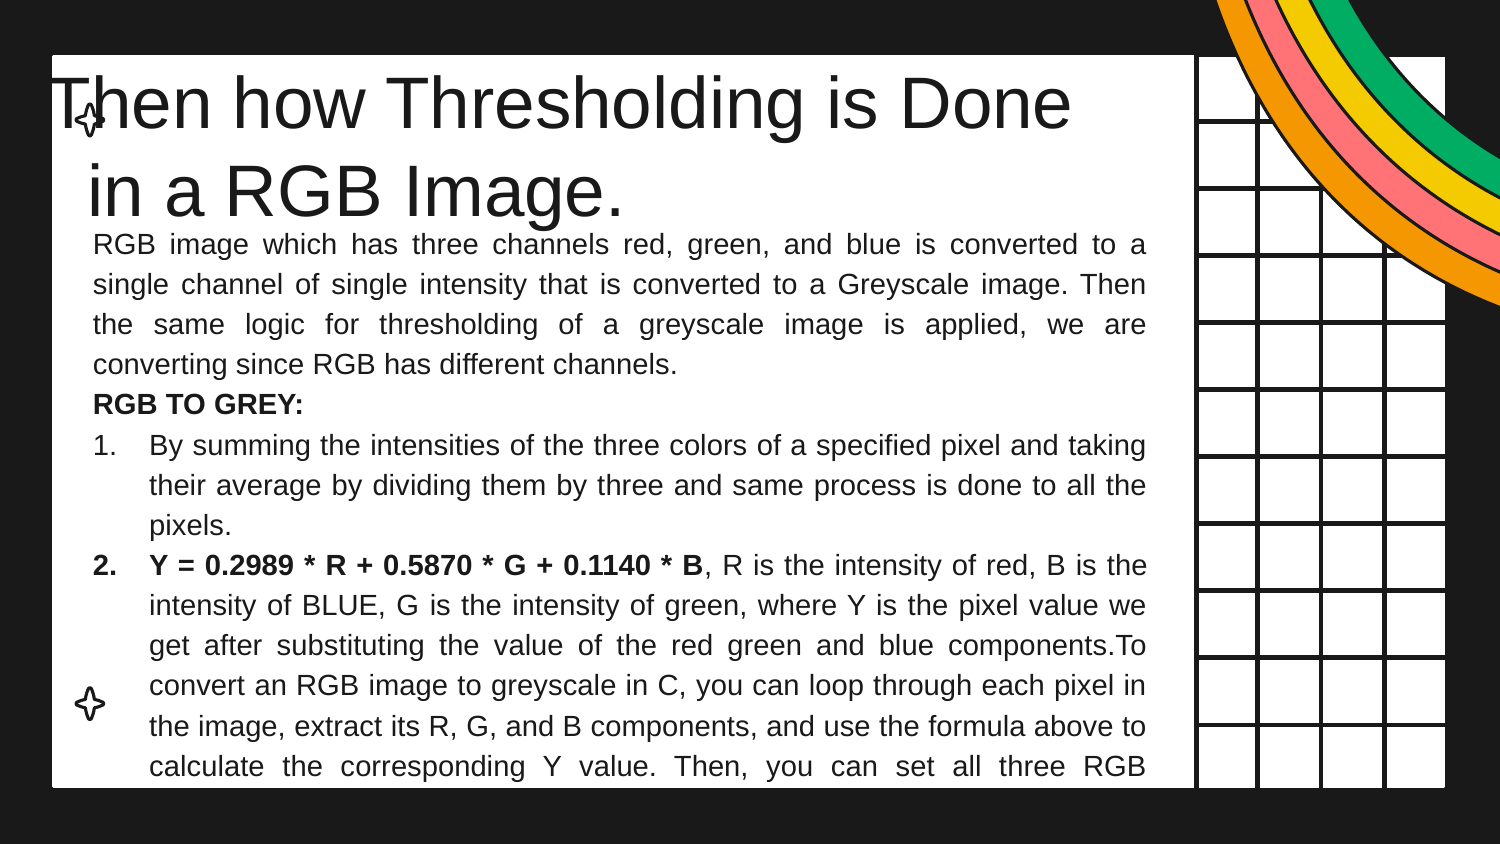

# Then how Thresholding is Done in a RGB Image.
RGB image which has three channels red, green, and blue is converted to a single channel of single intensity that is converted to a Greyscale image. Then the same logic for thresholding of a greyscale image is applied, we are converting since RGB has different channels.
RGB TO GREY:
By summing the intensities of the three colors of a specified pixel and taking their average by dividing them by three and same process is done to all the pixels.
Y = 0.2989 * R + 0.5870 * G + 0.1140 * B, R is the intensity of red, B is the intensity of BLUE, G is the intensity of green, where Y is the pixel value we get after substituting the value of the red green and blue components.To convert an RGB image to greyscale in C, you can loop through each pixel in the image, extract its R, G, and B components, and use the formula above to calculate the corresponding Y value. Then, you can set all three RGB components of the pixel to the same Y value, effectively converting it to greyscale